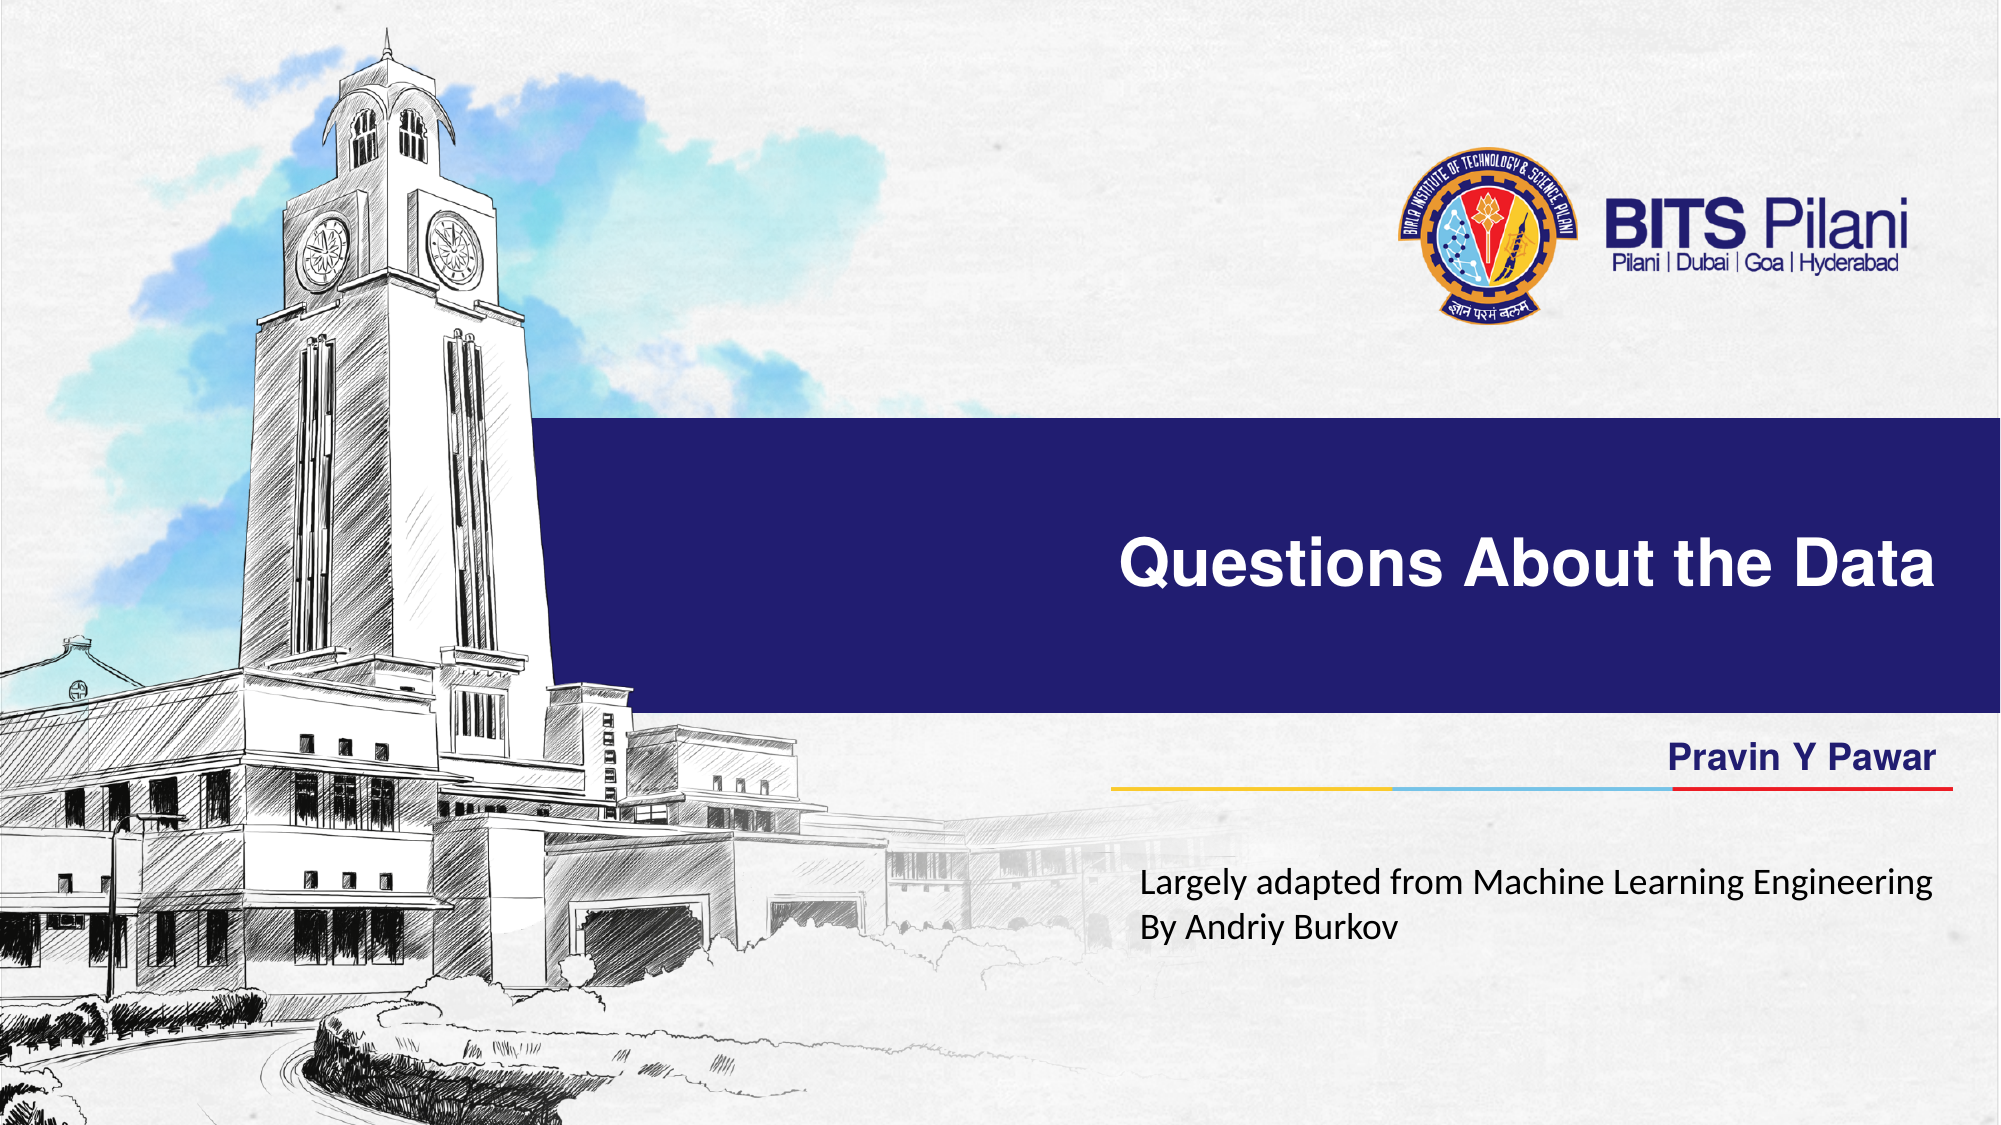

# Questions About the Data
Pravin Y Pawar
Largely adapted from Machine Learning Engineering
By Andriy Burkov